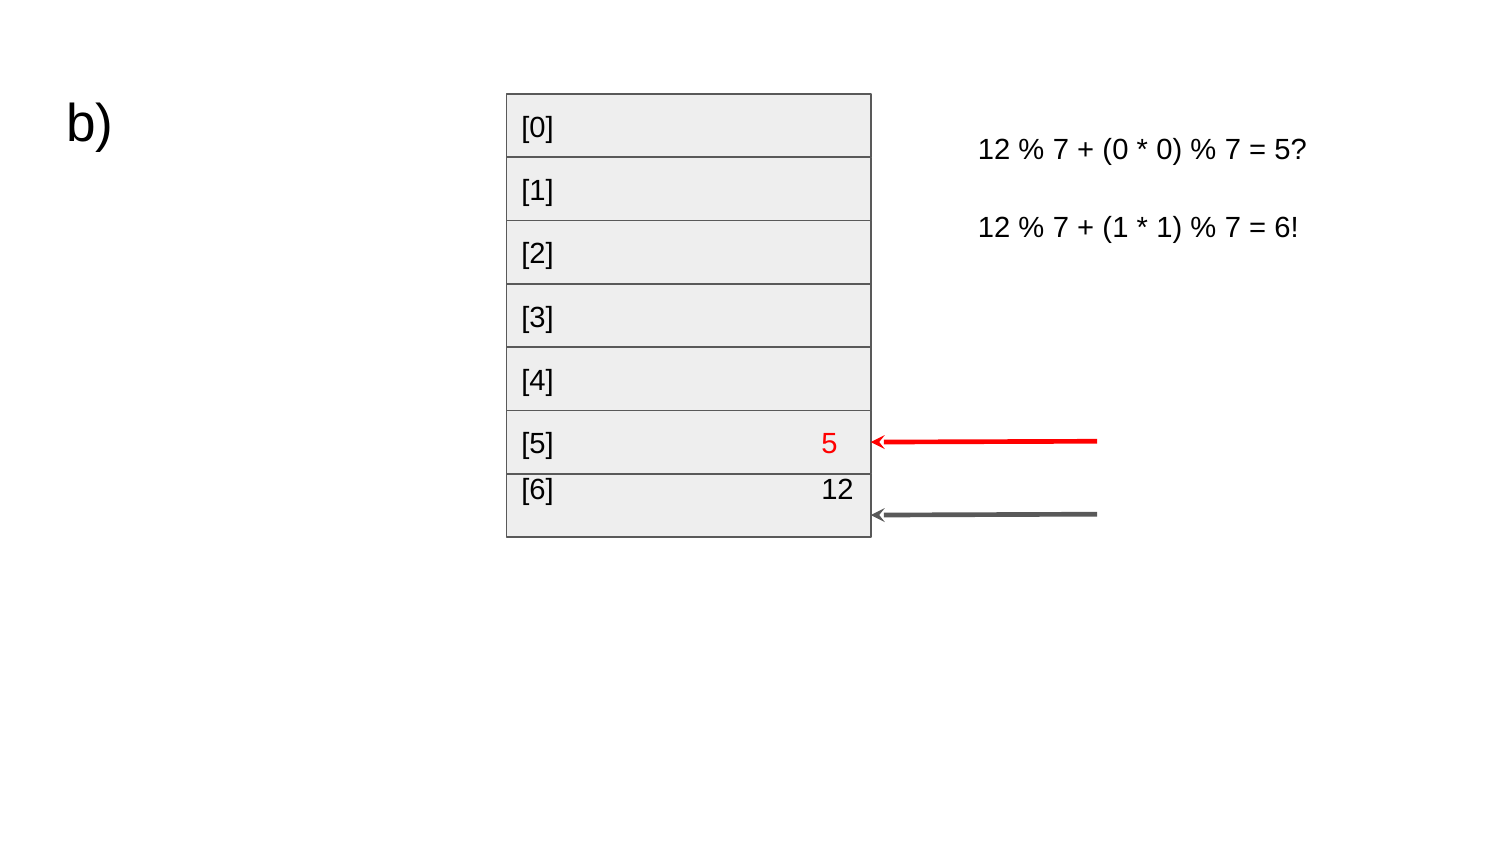

# b)
[0]
12 % 7 + (0 * 0) % 7 = 5?
[1]
12 % 7 + (1 * 1) % 7 = 6!
[2]
[3]
[4]
[5]		5
[6]		12